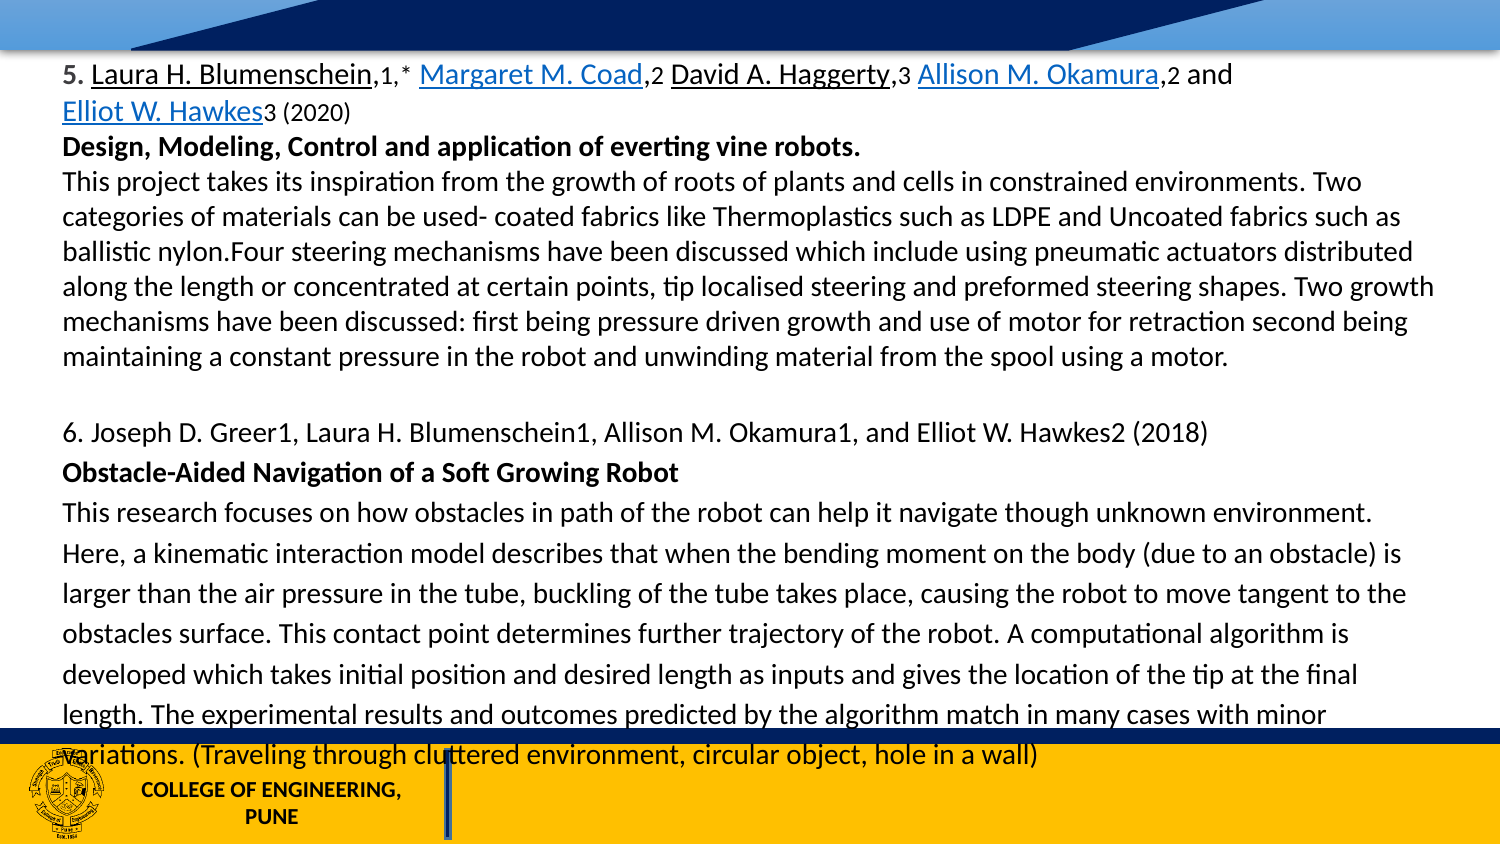

5. Laura H. Blumenschein,1,* Margaret M. Coad,2 David A. Haggerty,3 Allison M. Okamura,2 and Elliot W. Hawkes3 (2020)
Design, Modeling, Control and application of everting vine robots.
This project takes its inspiration from the growth of roots of plants and cells in constrained environments. Two categories of materials can be used- coated fabrics like Thermoplastics such as LDPE and Uncoated fabrics such as ballistic nylon.Four steering mechanisms have been discussed which include using pneumatic actuators distributed along the length or concentrated at certain points, tip localised steering and preformed steering shapes. Two growth mechanisms have been discussed: first being pressure driven growth and use of motor for retraction second being maintaining a constant pressure in the robot and unwinding material from the spool using a motor.

6. Joseph D. Greer1, Laura H. Blumenschein1, Allison M. Okamura1, and Elliot W. Hawkes2 (2018)
Obstacle-Aided Navigation of a Soft Growing Robot
This research focuses on how obstacles in path of the robot can help it navigate though unknown environment. Here, a kinematic interaction model describes that when the bending moment on the body (due to an obstacle) is larger than the air pressure in the tube, buckling of the tube takes place, causing the robot to move tangent to the obstacles surface. This contact point determines further trajectory of the robot. A computational algorithm is developed which takes initial position and desired length as inputs and gives the location of the tip at the final length. The experimental results and outcomes predicted by the algorithm match in many cases with minor variations. (Traveling through cluttered environment, circular object, hole in a wall)